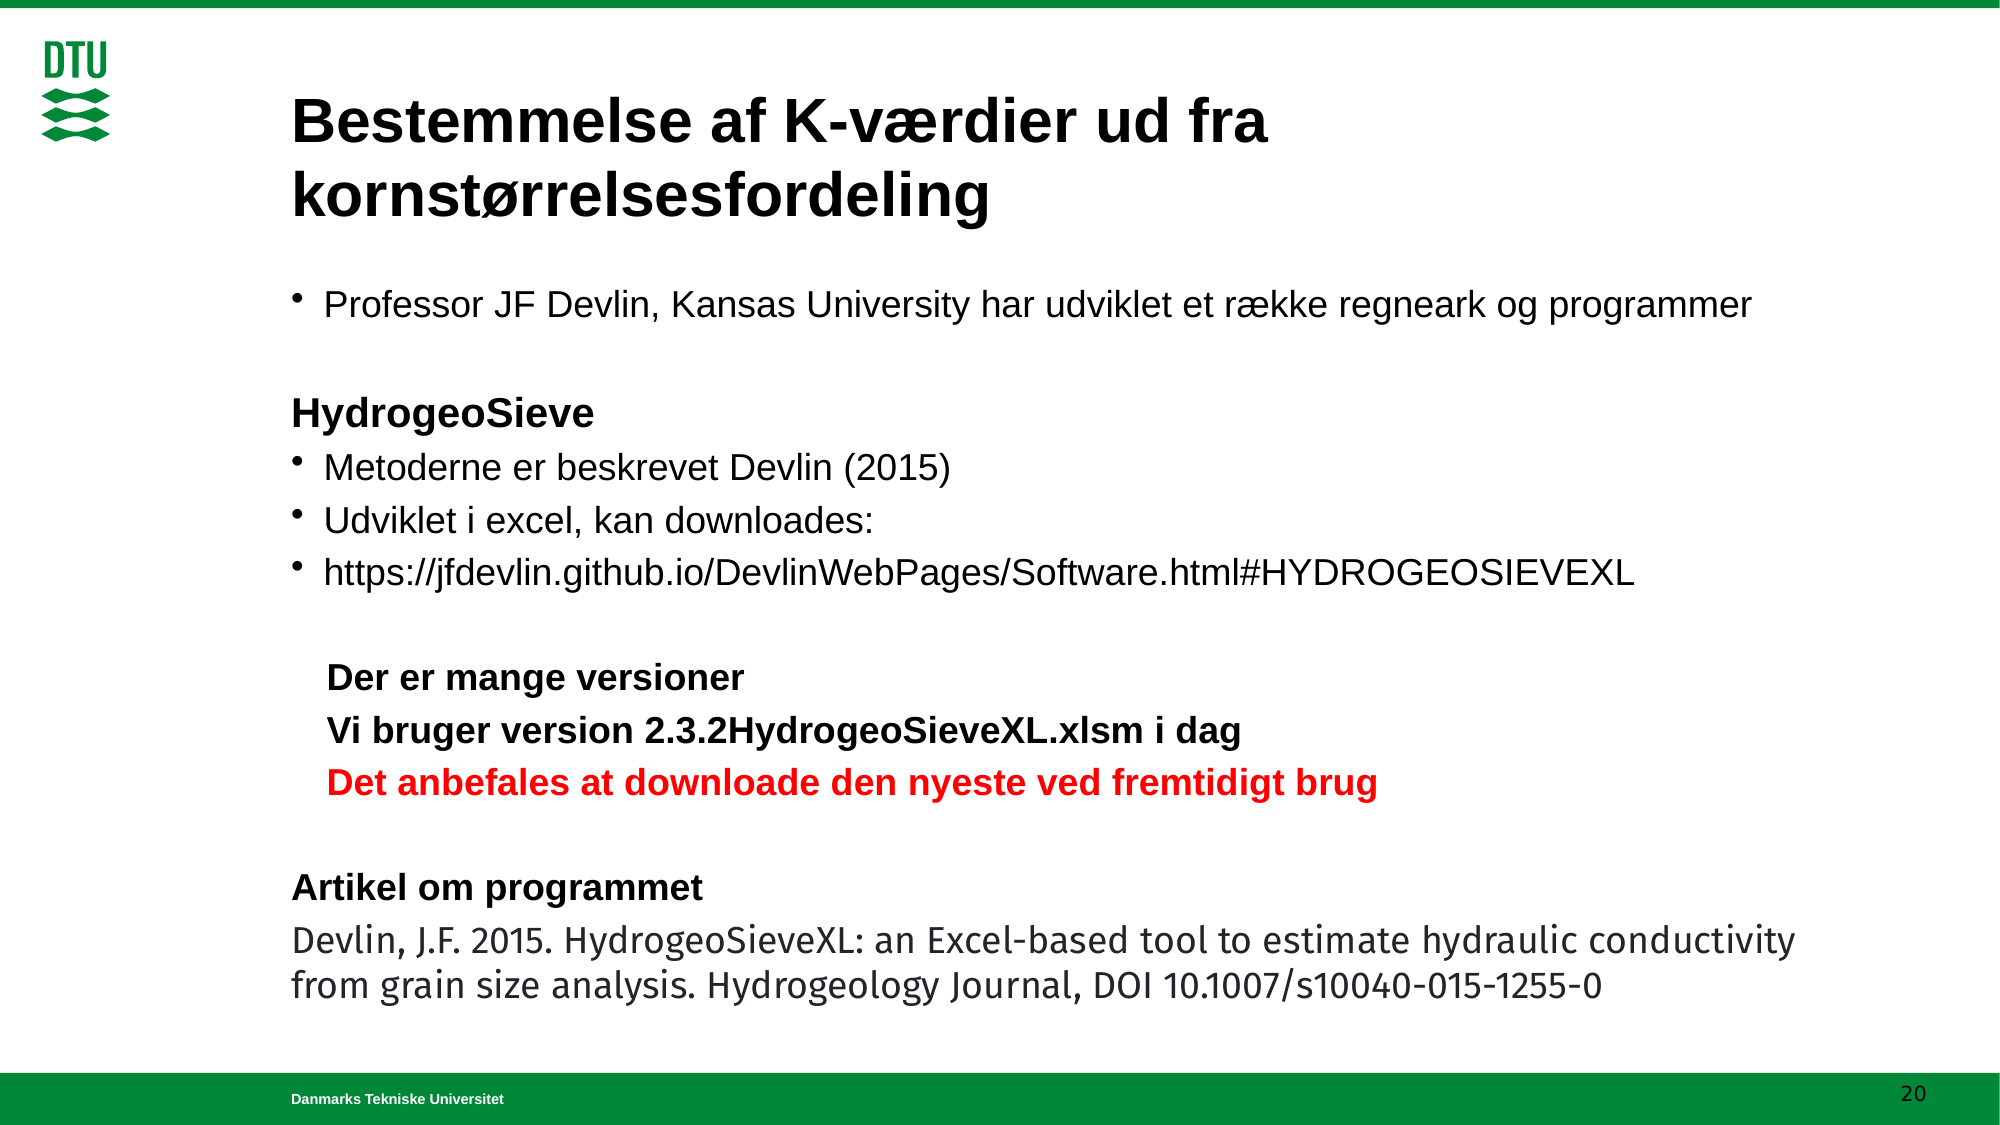

# Bestemmelse af K-værdier ud fra kornstørrelsesfordeling
Professor JF Devlin, Kansas University har udviklet et række regneark og programmer

HydrogeoSieve
Metoderne er beskrevet Devlin (2015)
Udviklet i excel, kan downloades:
https://jfdevlin.github.io/DevlinWebPages/Software.html#HYDROGEOSIEVEXL

Der er mange versioner
Vi bruger version 2.3.2HydrogeoSieveXL.xlsm i dag
Det anbefales at downloade den nyeste ved fremtidigt brug

Artikel om programmet
Devlin, J.F. 2015. HydrogeoSieveXL: an Excel-based tool to estimate hydraulic conductivity from grain size analysis. Hydrogeology Journal, DOI 10.1007/s10040-015-1255-0

20